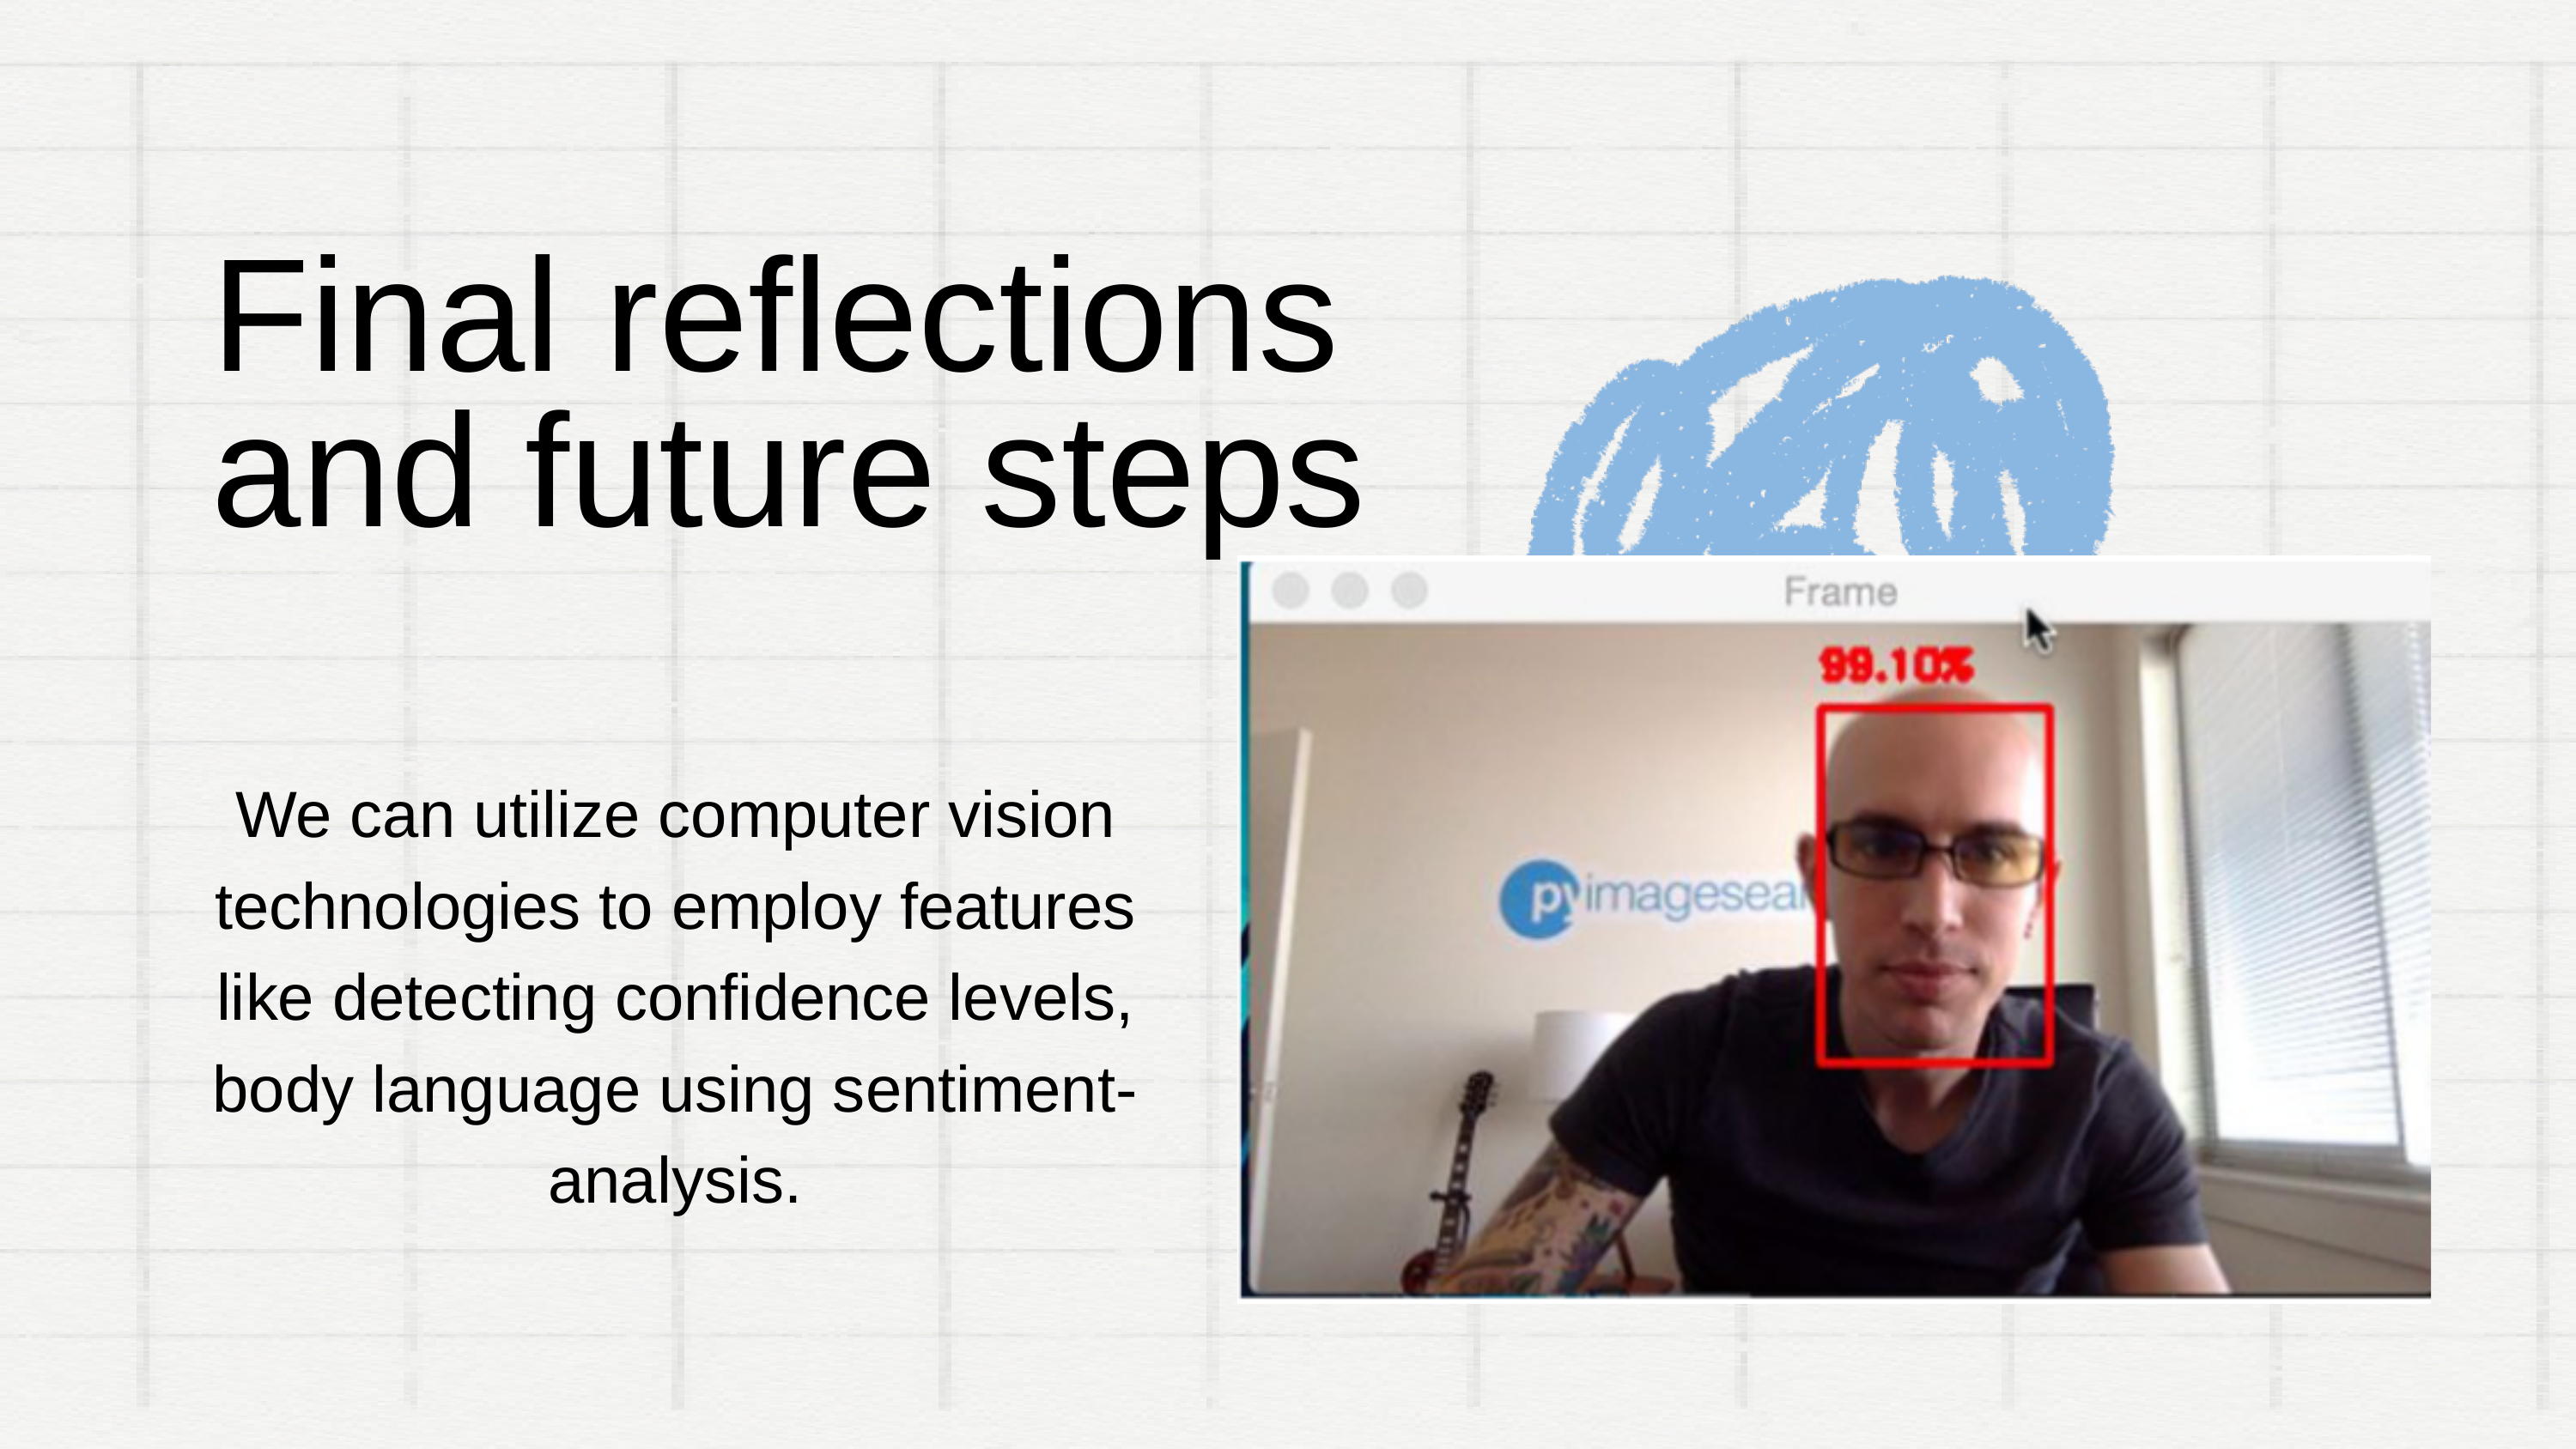

Final reflections and future steps

We can utilize computer vision technologies to employ features like detecting confidence levels, body language using sentiment-analysis.